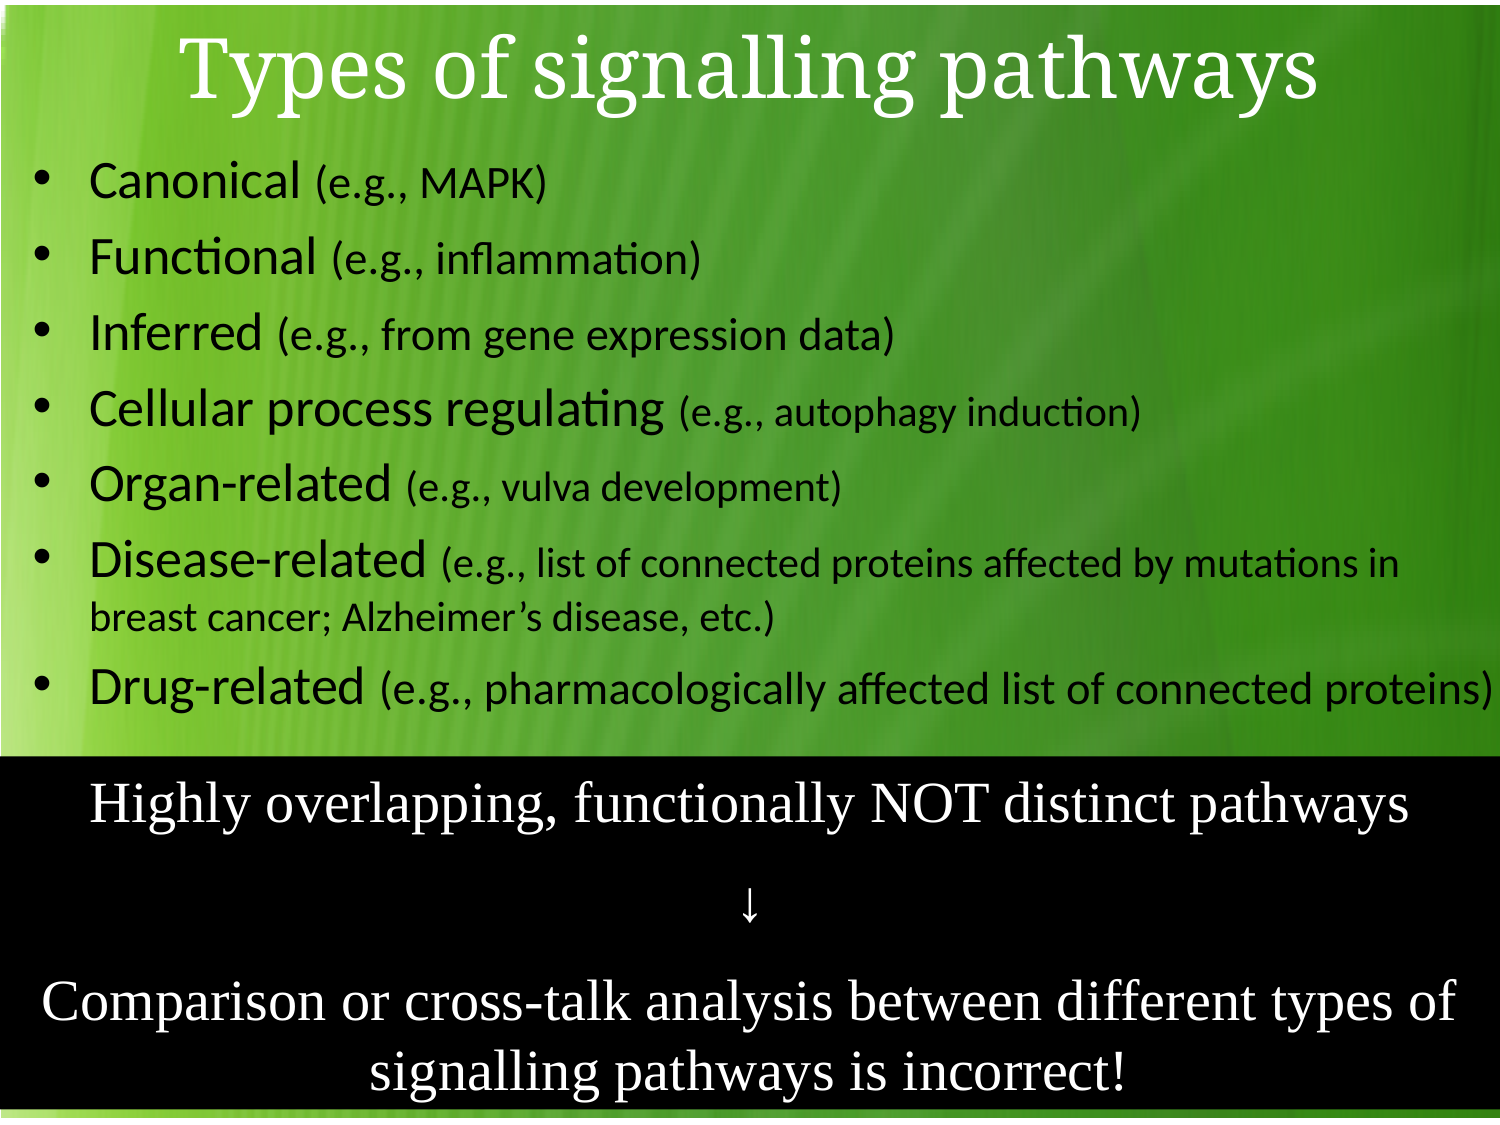

Types of signalling pathways
Canonical (e.g., MAPK)
Functional (e.g., inflammation)
Inferred (e.g., from gene expression data)
Cellular process regulating (e.g., autophagy induction)
Organ-related (e.g., vulva development)
Disease-related (e.g., list of connected proteins affected by mutations in breast cancer; Alzheimer’s disease, etc.)
Drug-related (e.g., pharmacologically affected list of connected proteins)
Highly overlapping, functionally NOT distinct pathways
↓
Comparison or cross-talk analysis between different types of signalling pathways is incorrect!